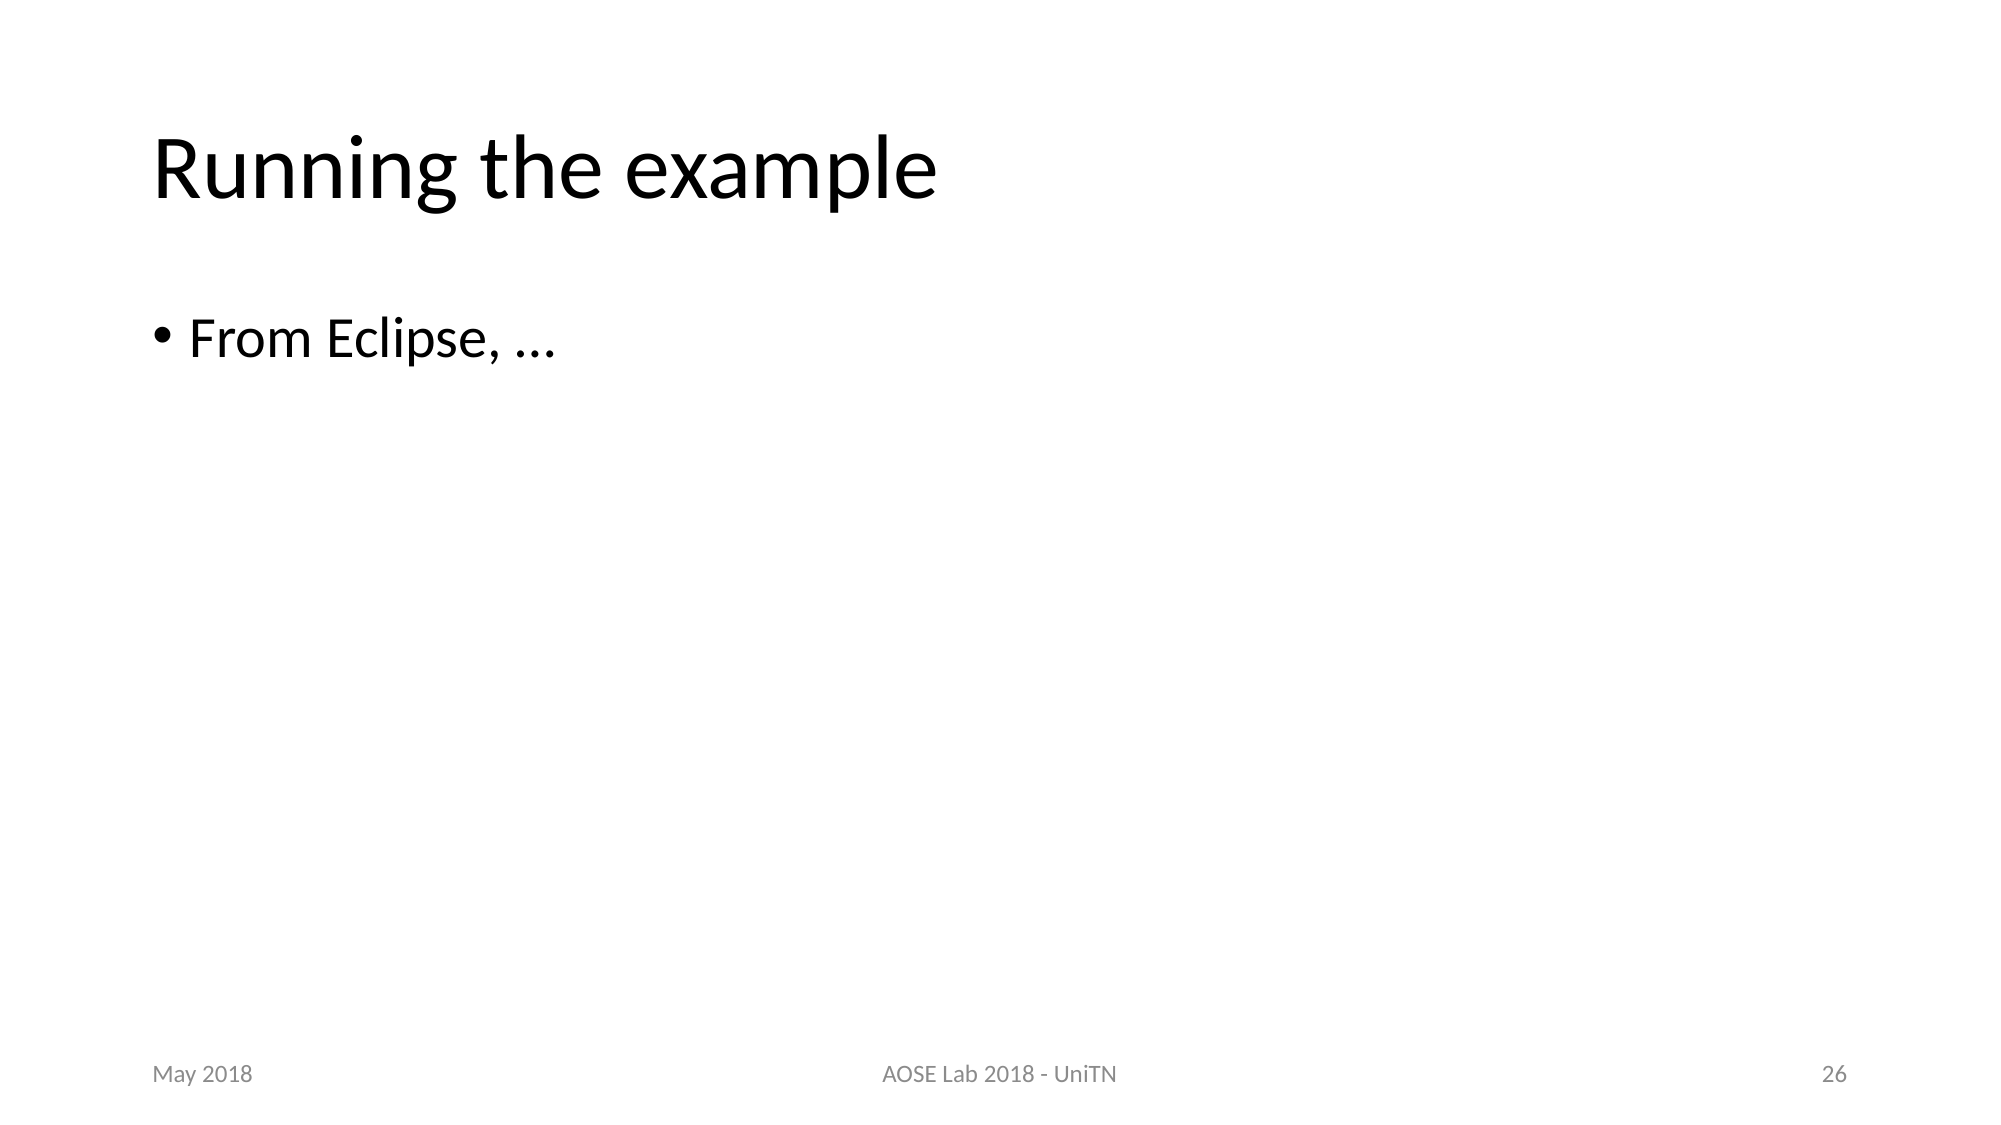

# Running the example
From Eclipse, …

May 2018
AOSE Lab 2018 - UniTN
26